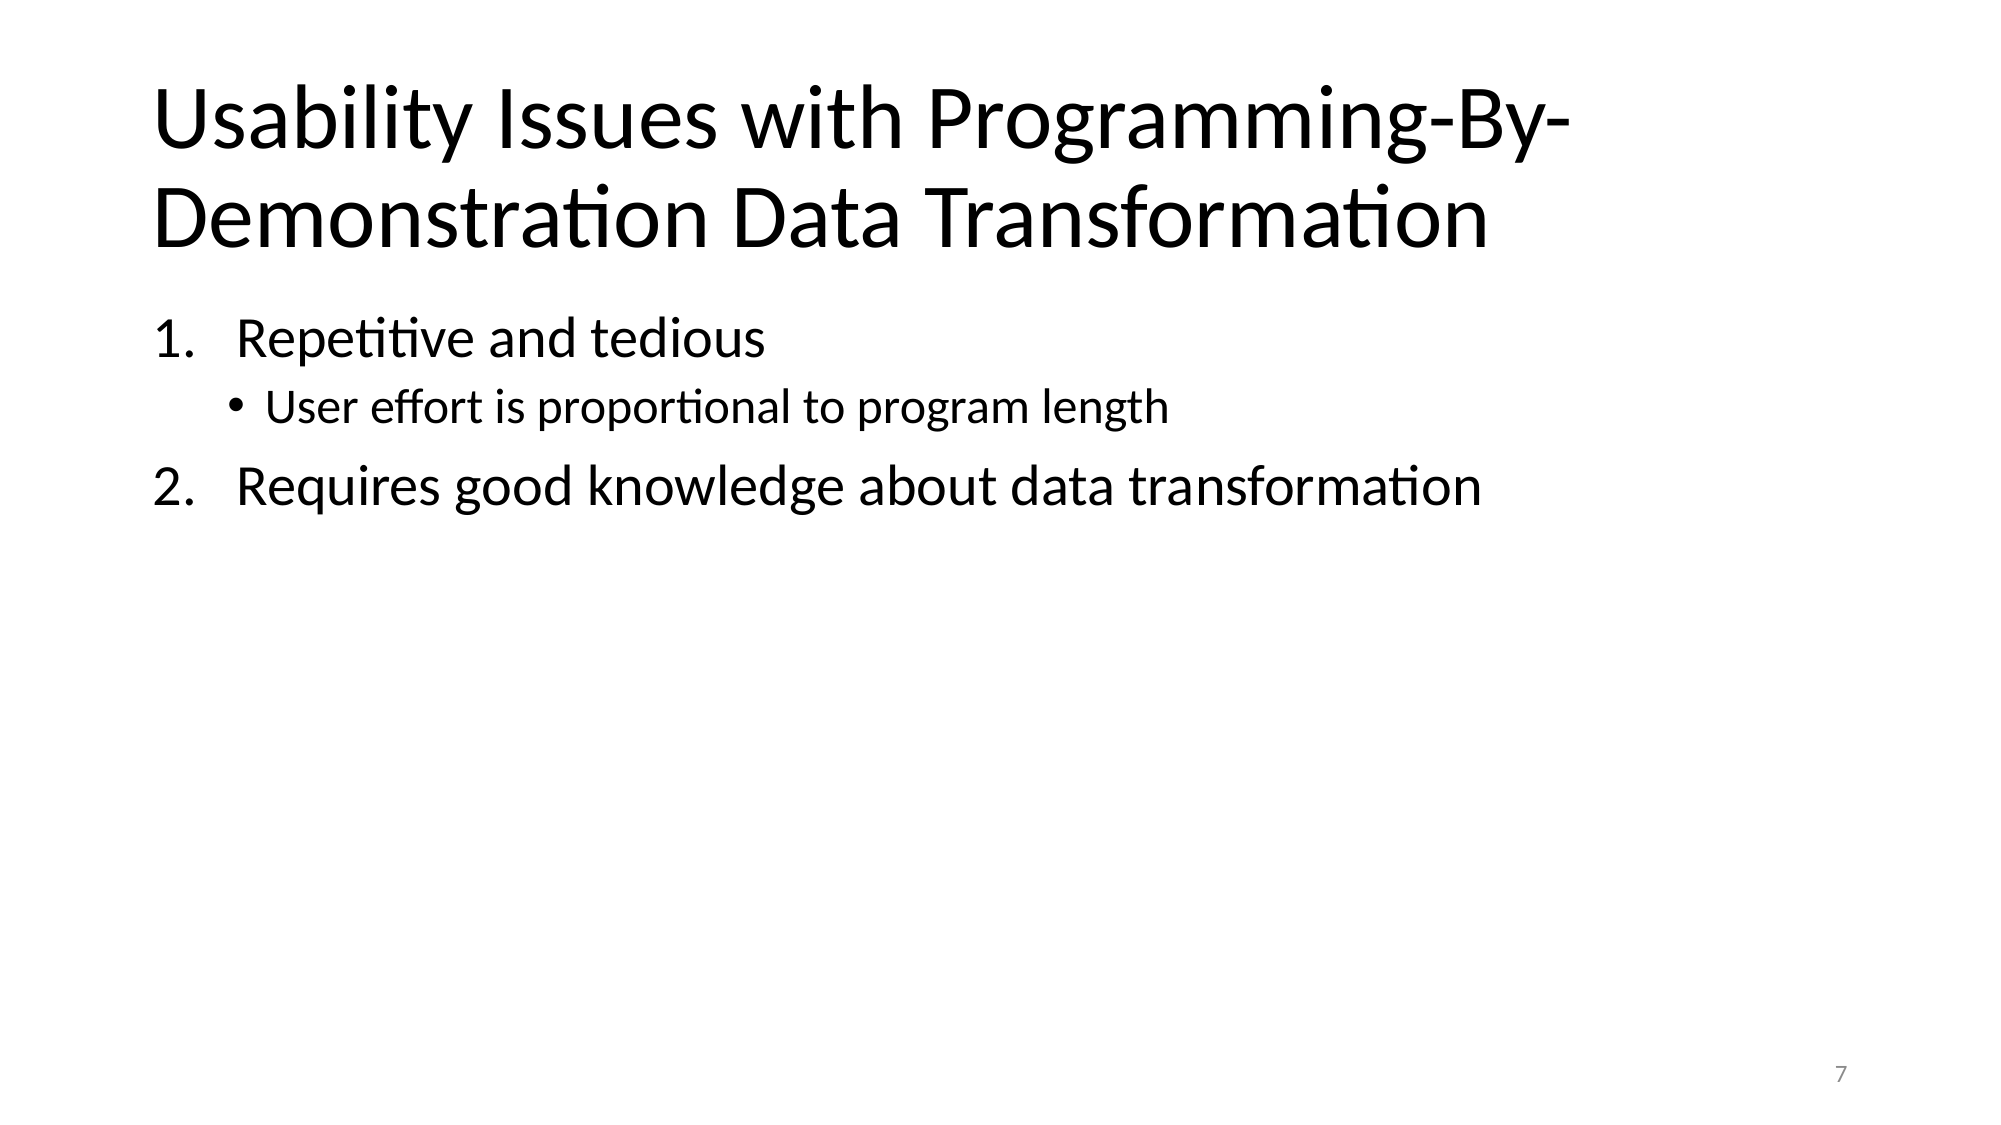

# Usability Issues with Programming-By-Demonstration Data Transformation
Repetitive and tedious
User effort is proportional to program length
Requires good knowledge about data transformation

7